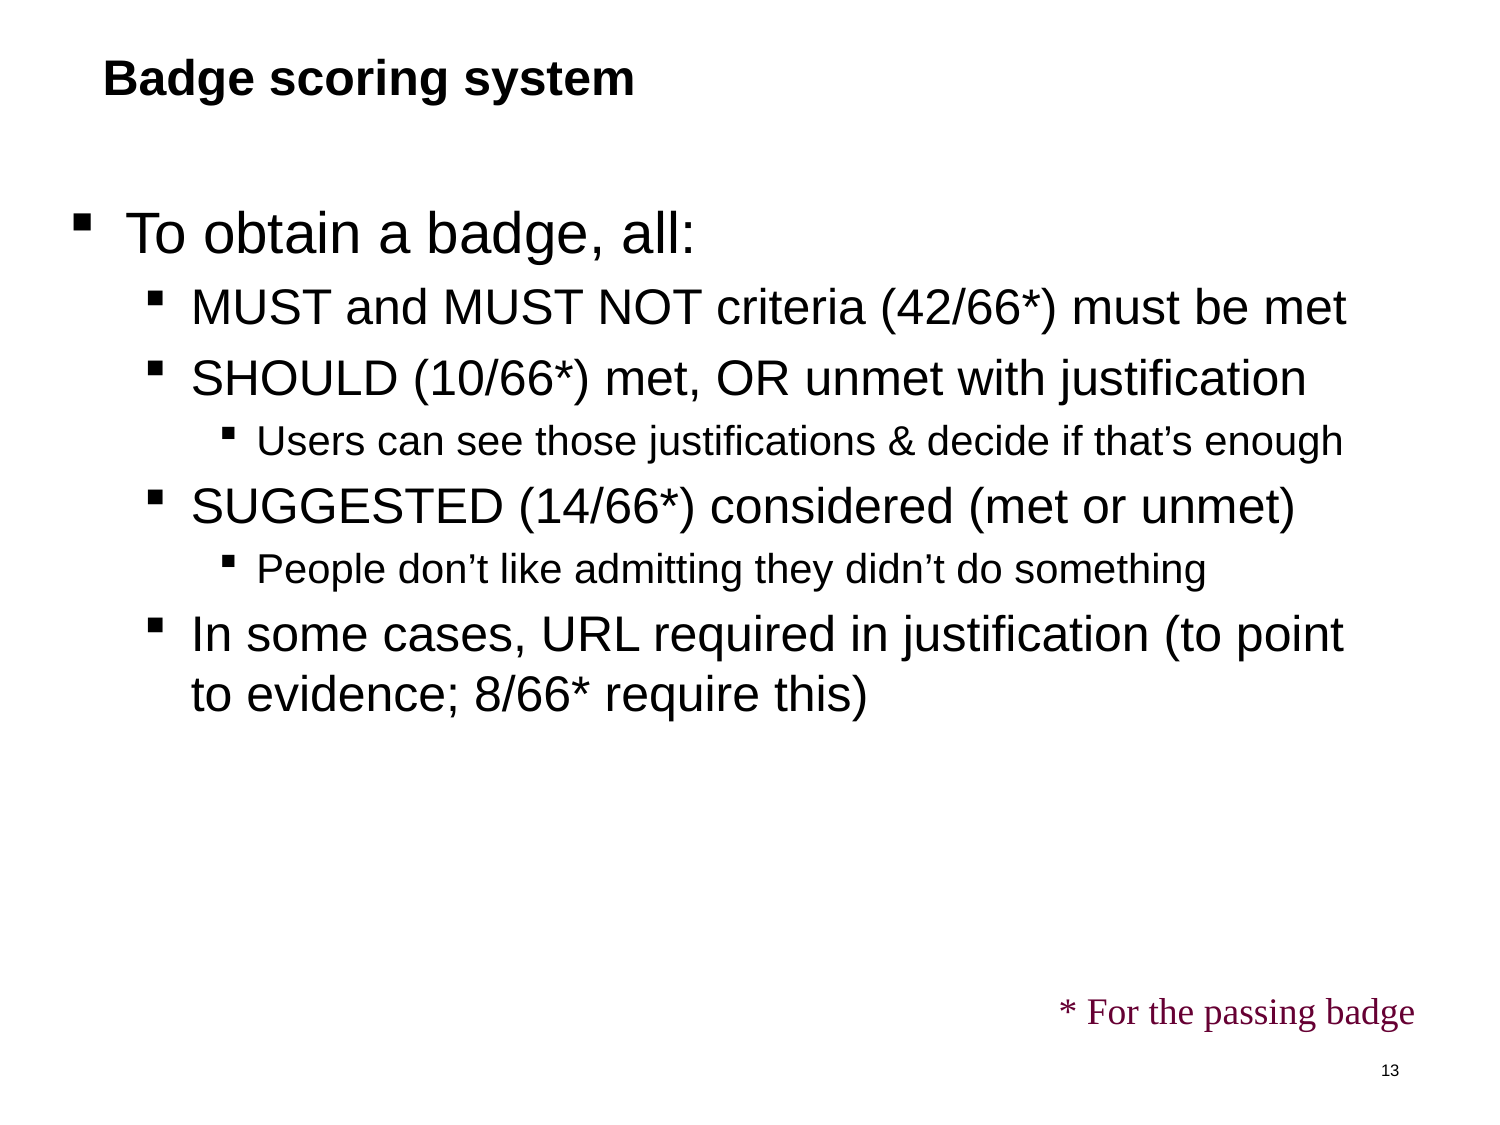

# Badge scoring system
To obtain a badge, all:
MUST and MUST NOT criteria (42/66*) must be met
SHOULD (10/66*) met, OR unmet with justification
Users can see those justifications & decide if that’s enough
SUGGESTED (14/66*) considered (met or unmet)
People don’t like admitting they didn’t do something
In some cases, URL required in justification (to point to evidence; 8/66* require this)
* For the passing badge
13